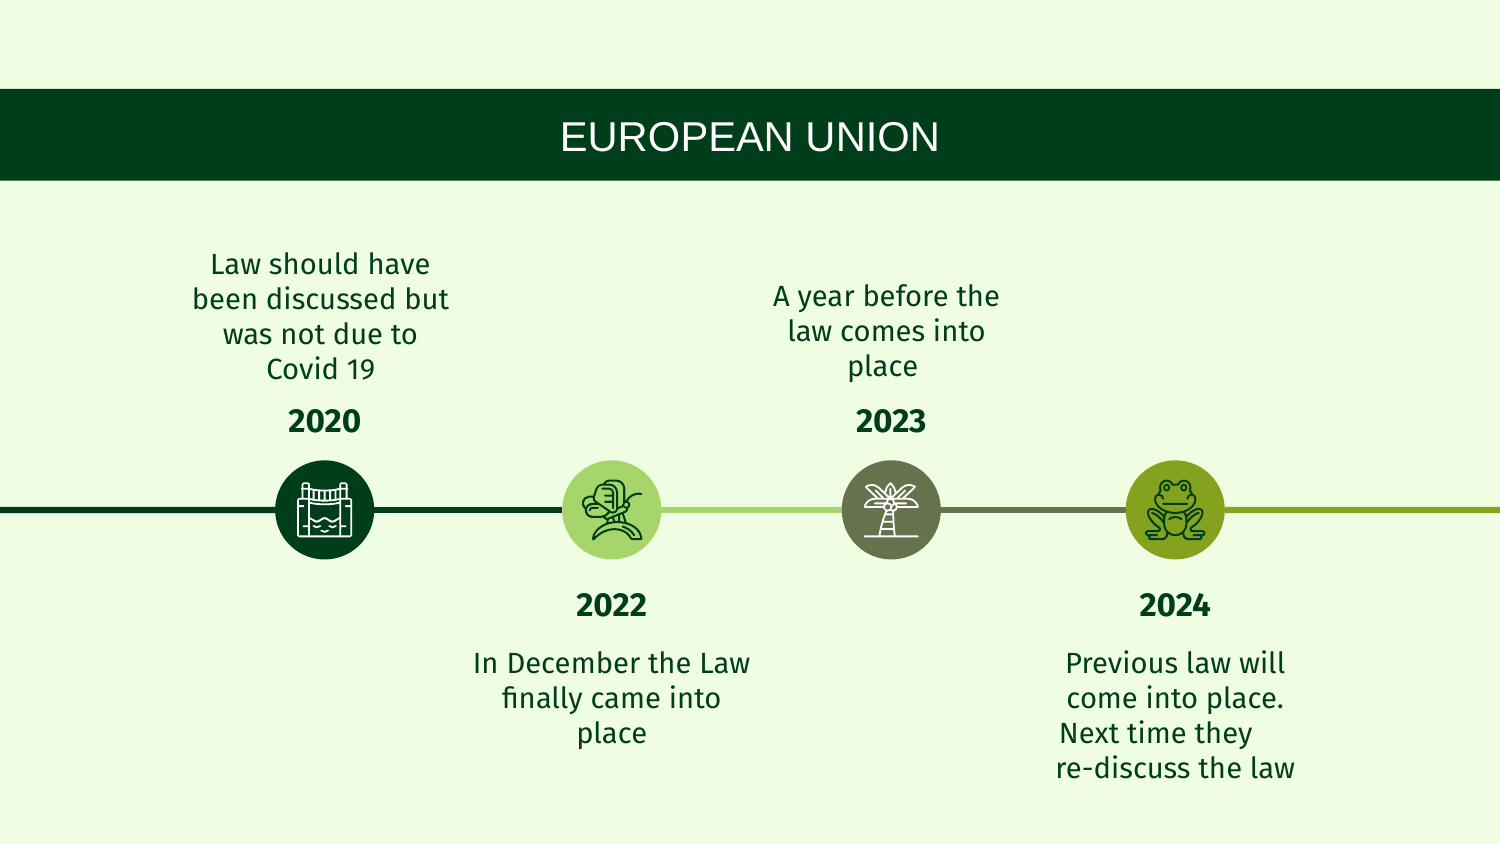

# EUROPEAN UNION
Law should have been discussed but was not due to Covid 19
A year before the law comes into place
2020
2023

2022
2024
Previous law will come into place. Next time they      re-discuss the law
In December the Law finally came into place